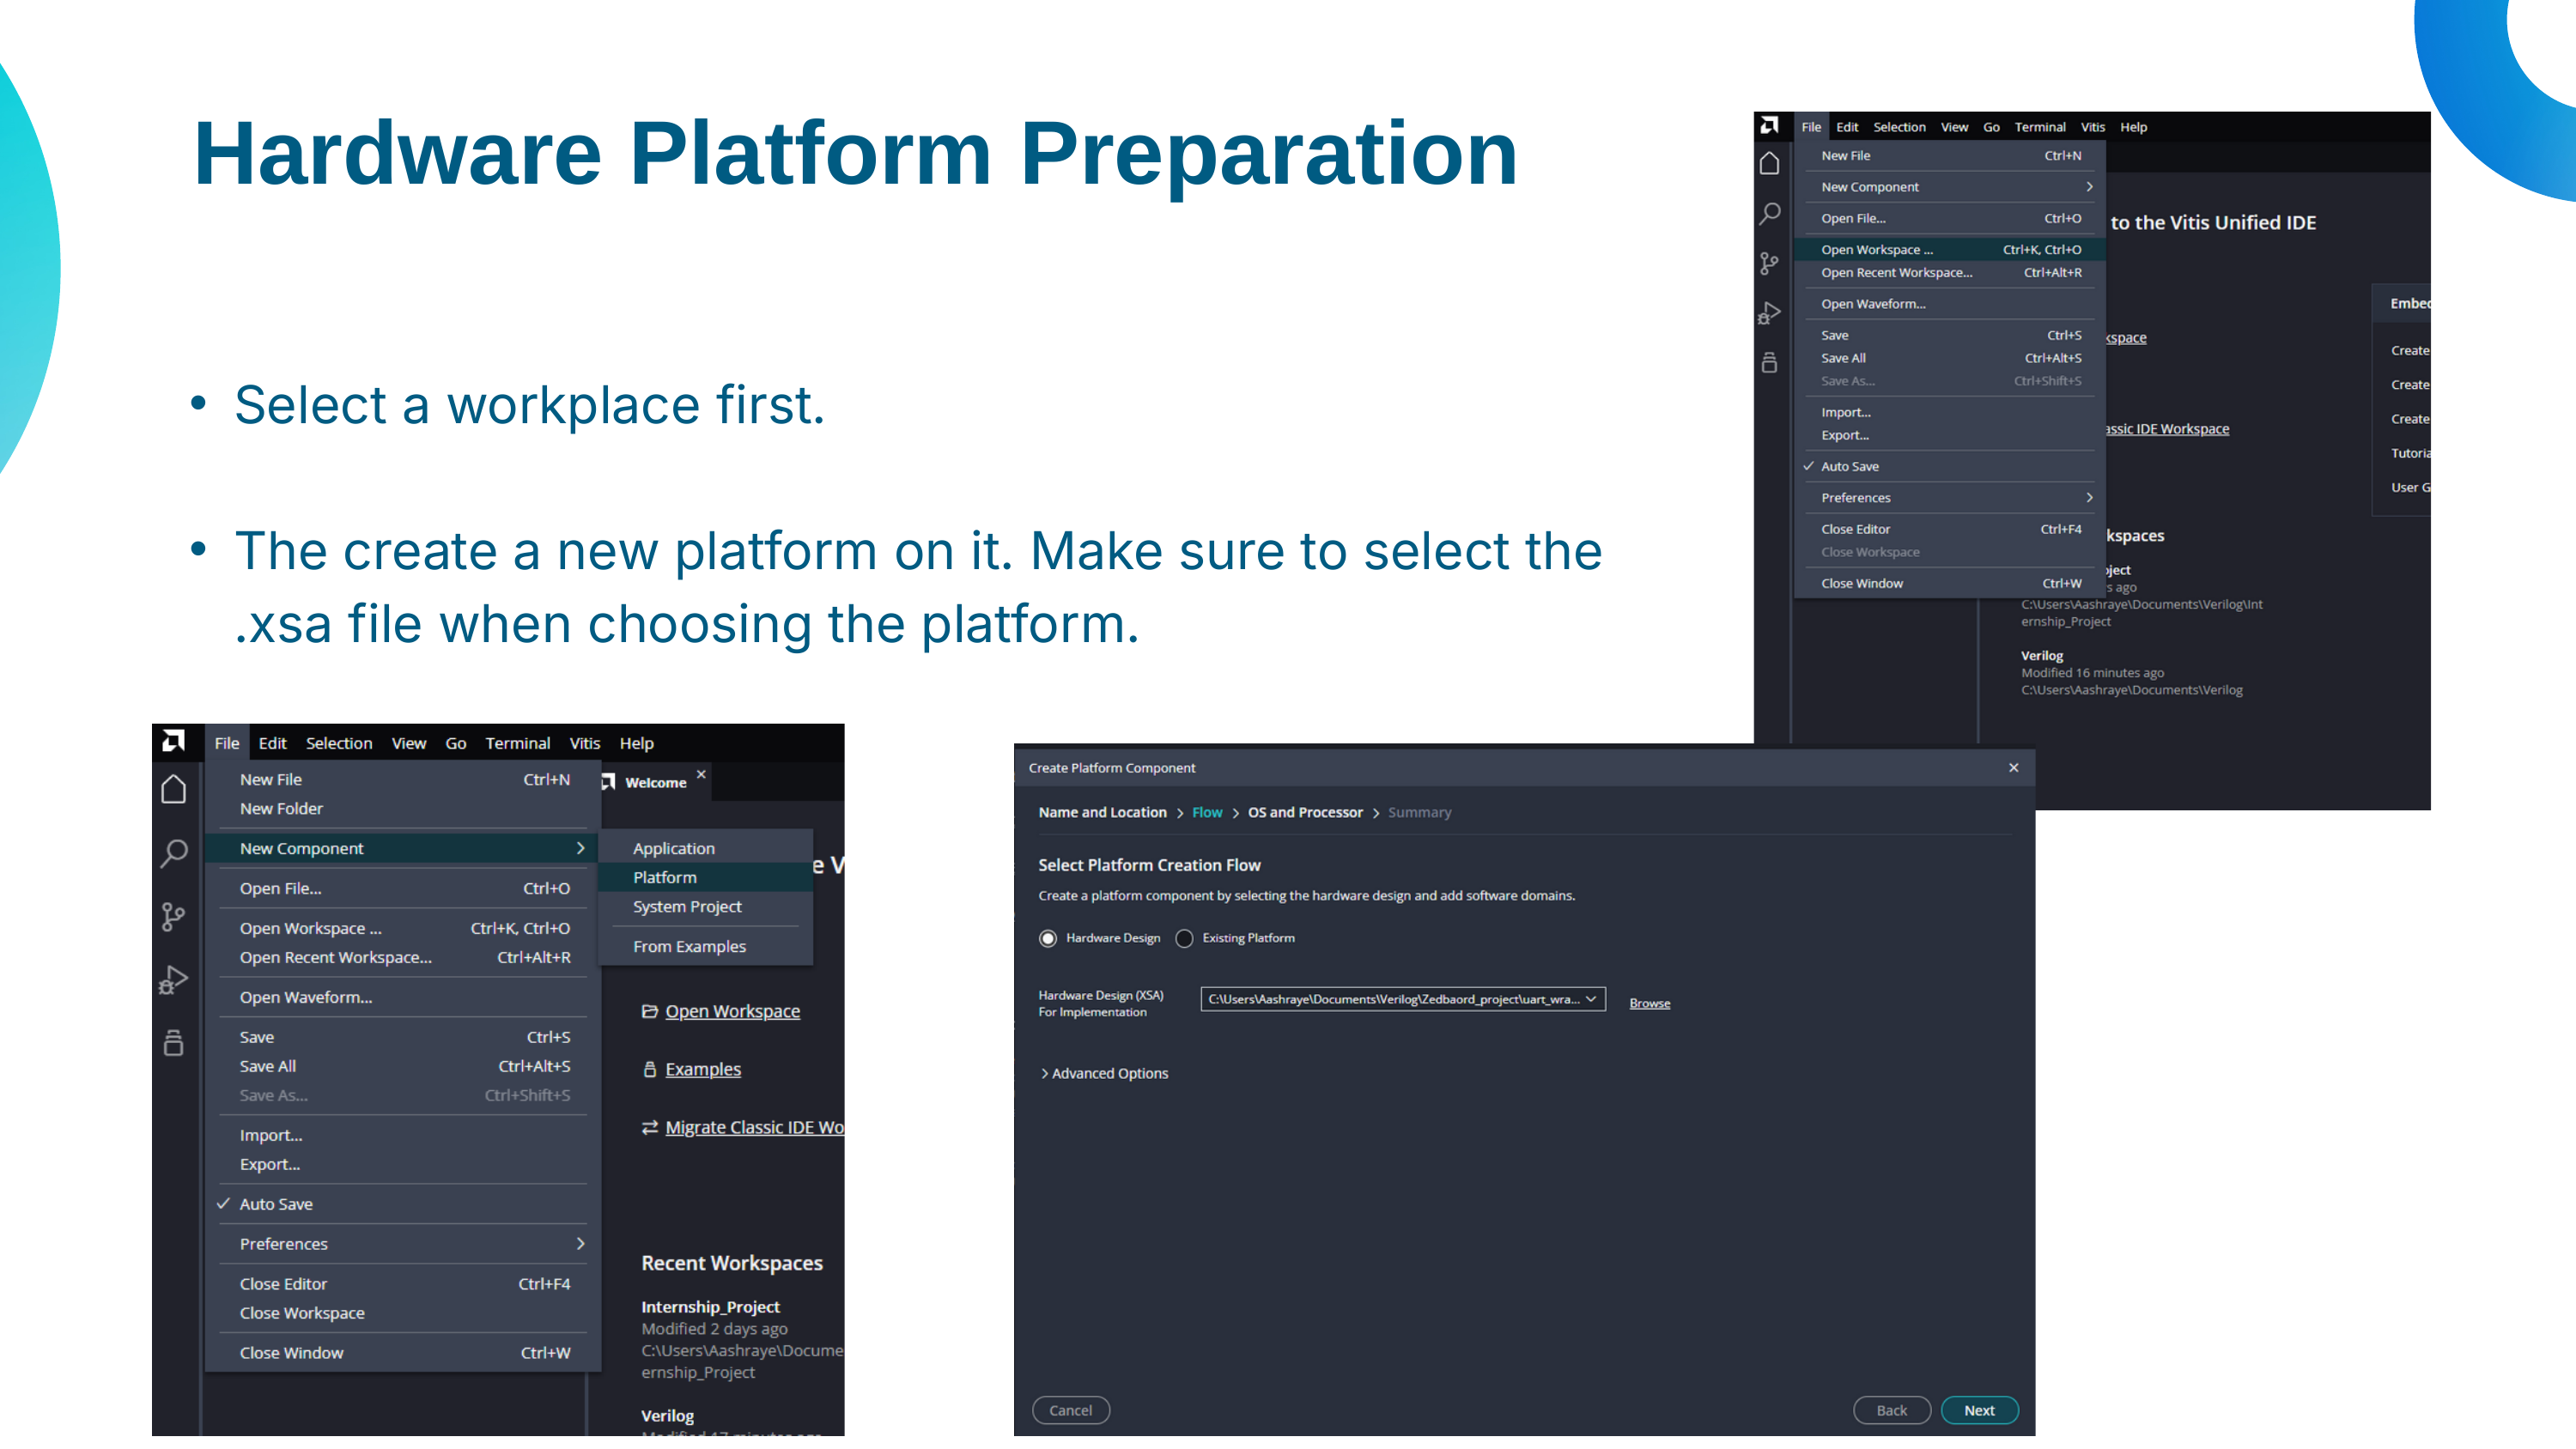

Hardware Platform Preparation

Select a workplace first.

The create a new platform on it. Make sure to select the .xsa file when choosing the platform.